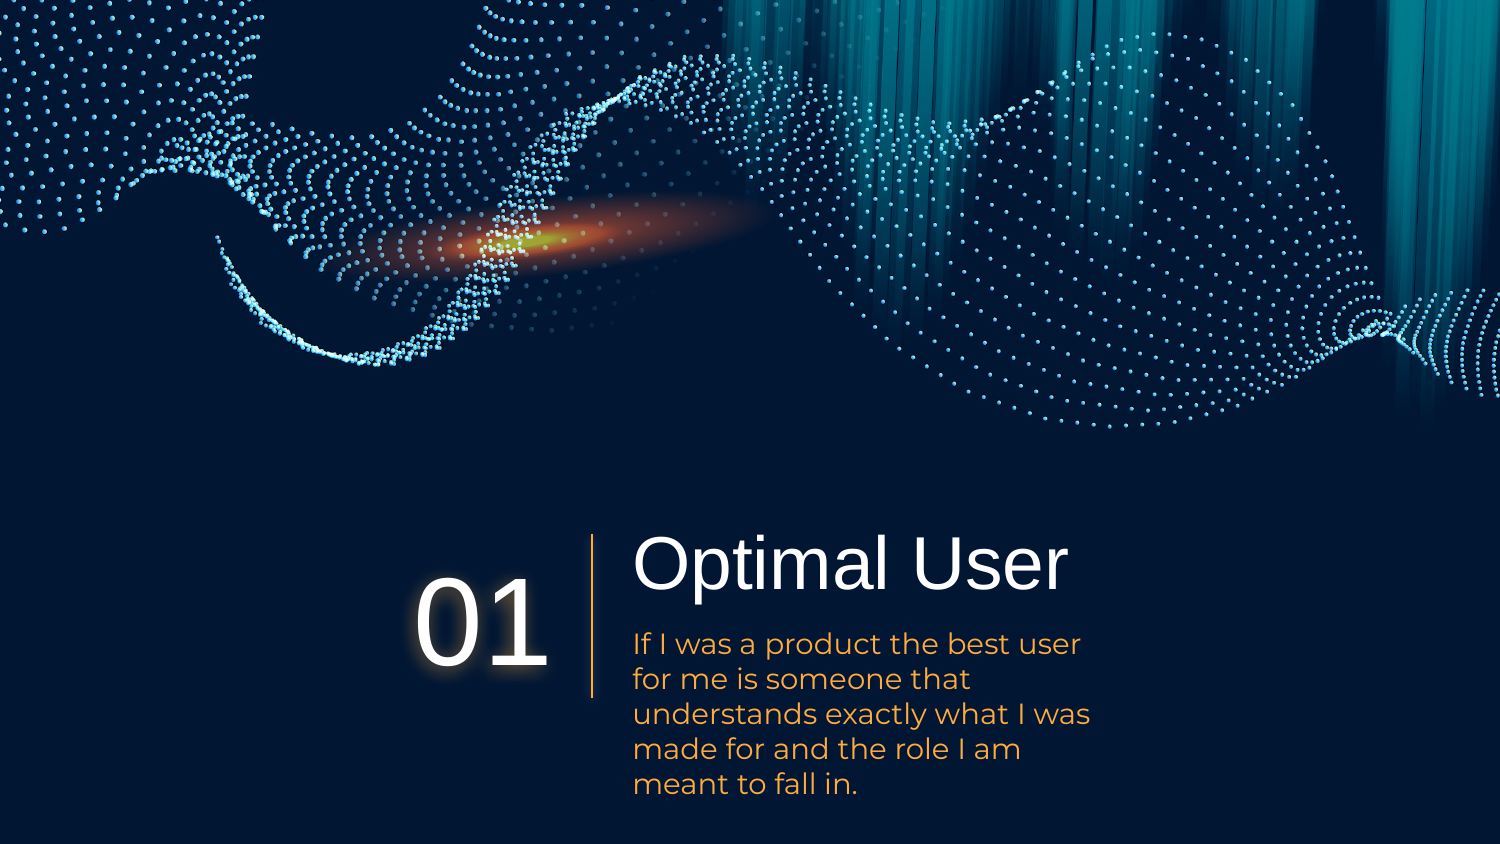

# Optimal User
01
If I was a product the best user for me is someone that understands exactly what I was made for and the role I am meant to fall in.